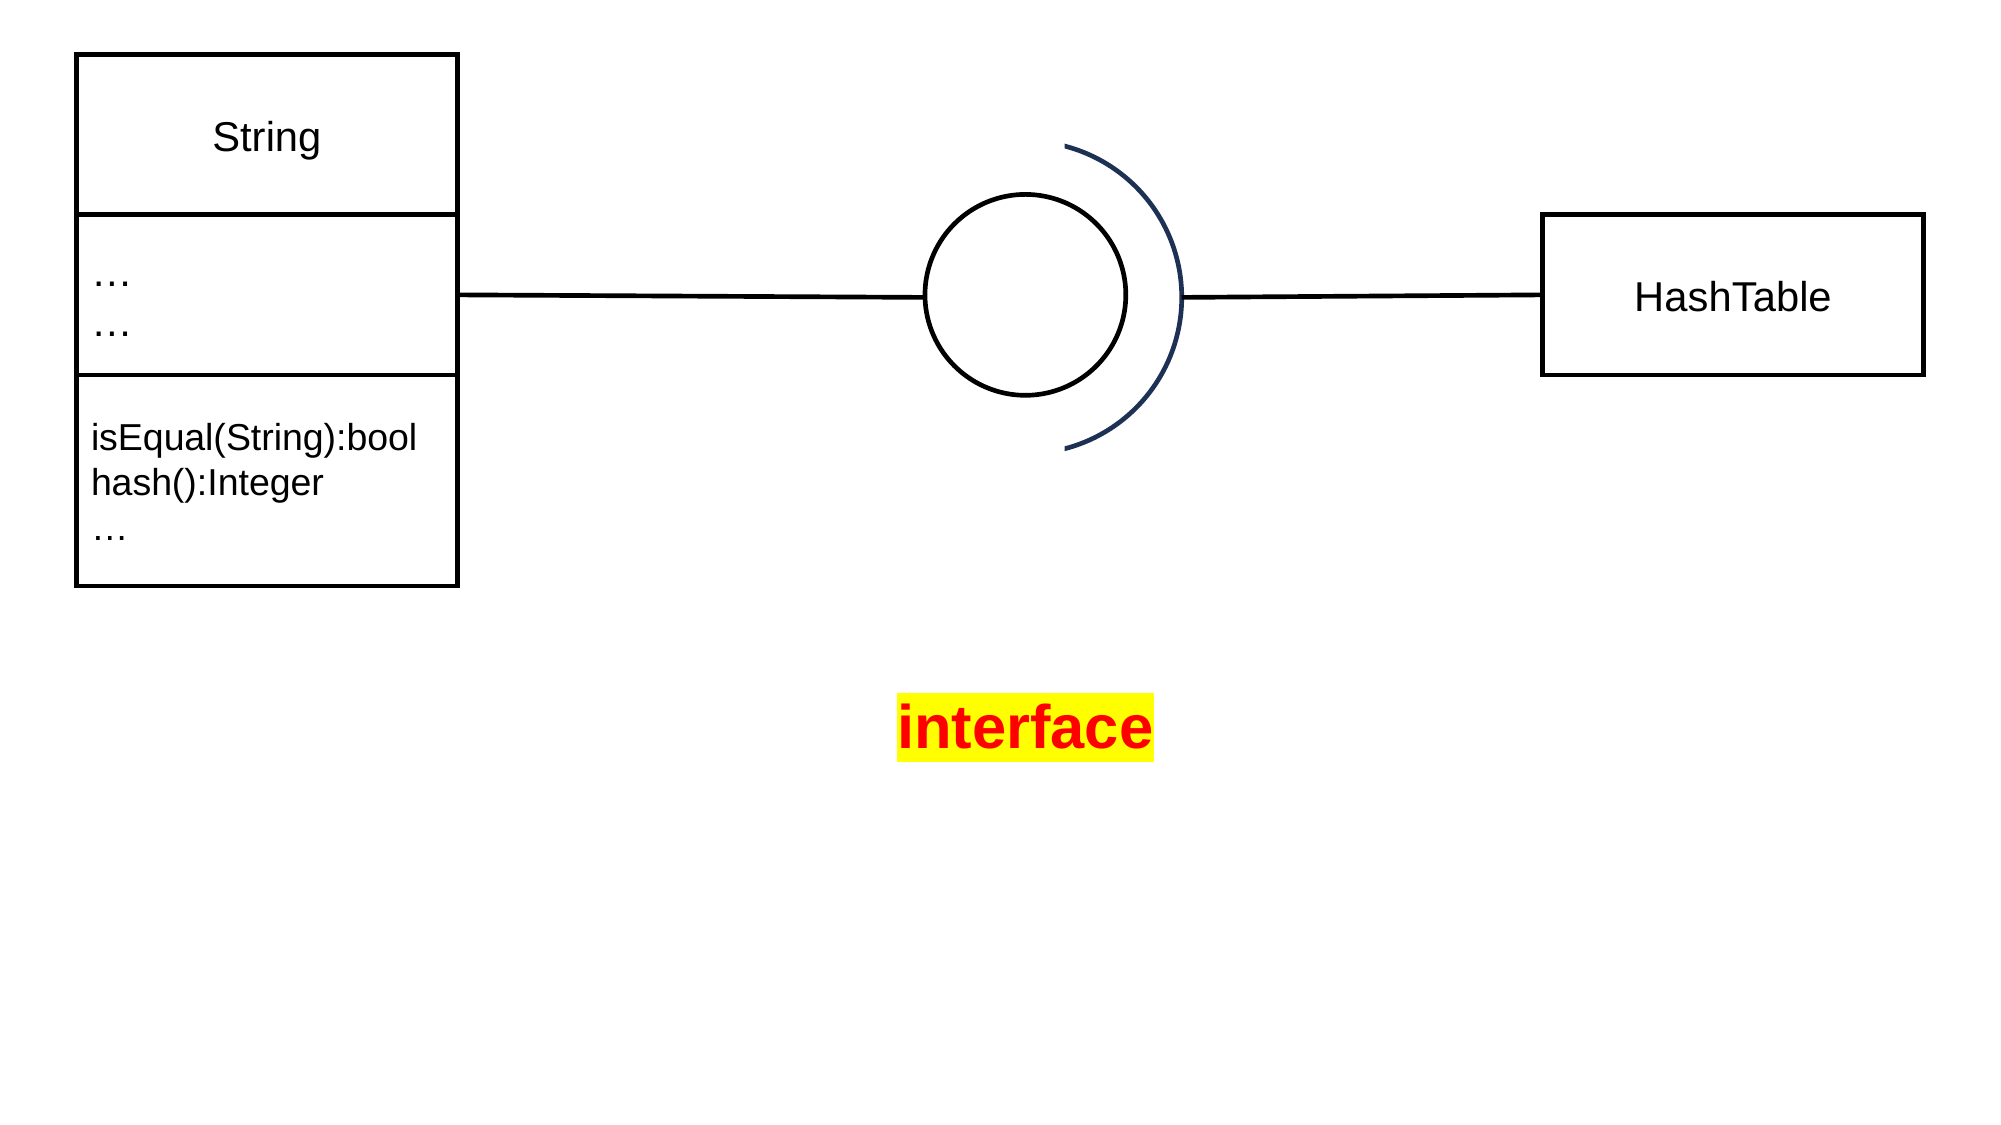

String
…
…
HashTable
isEqual(String):bool
hash():Integer
…

interface